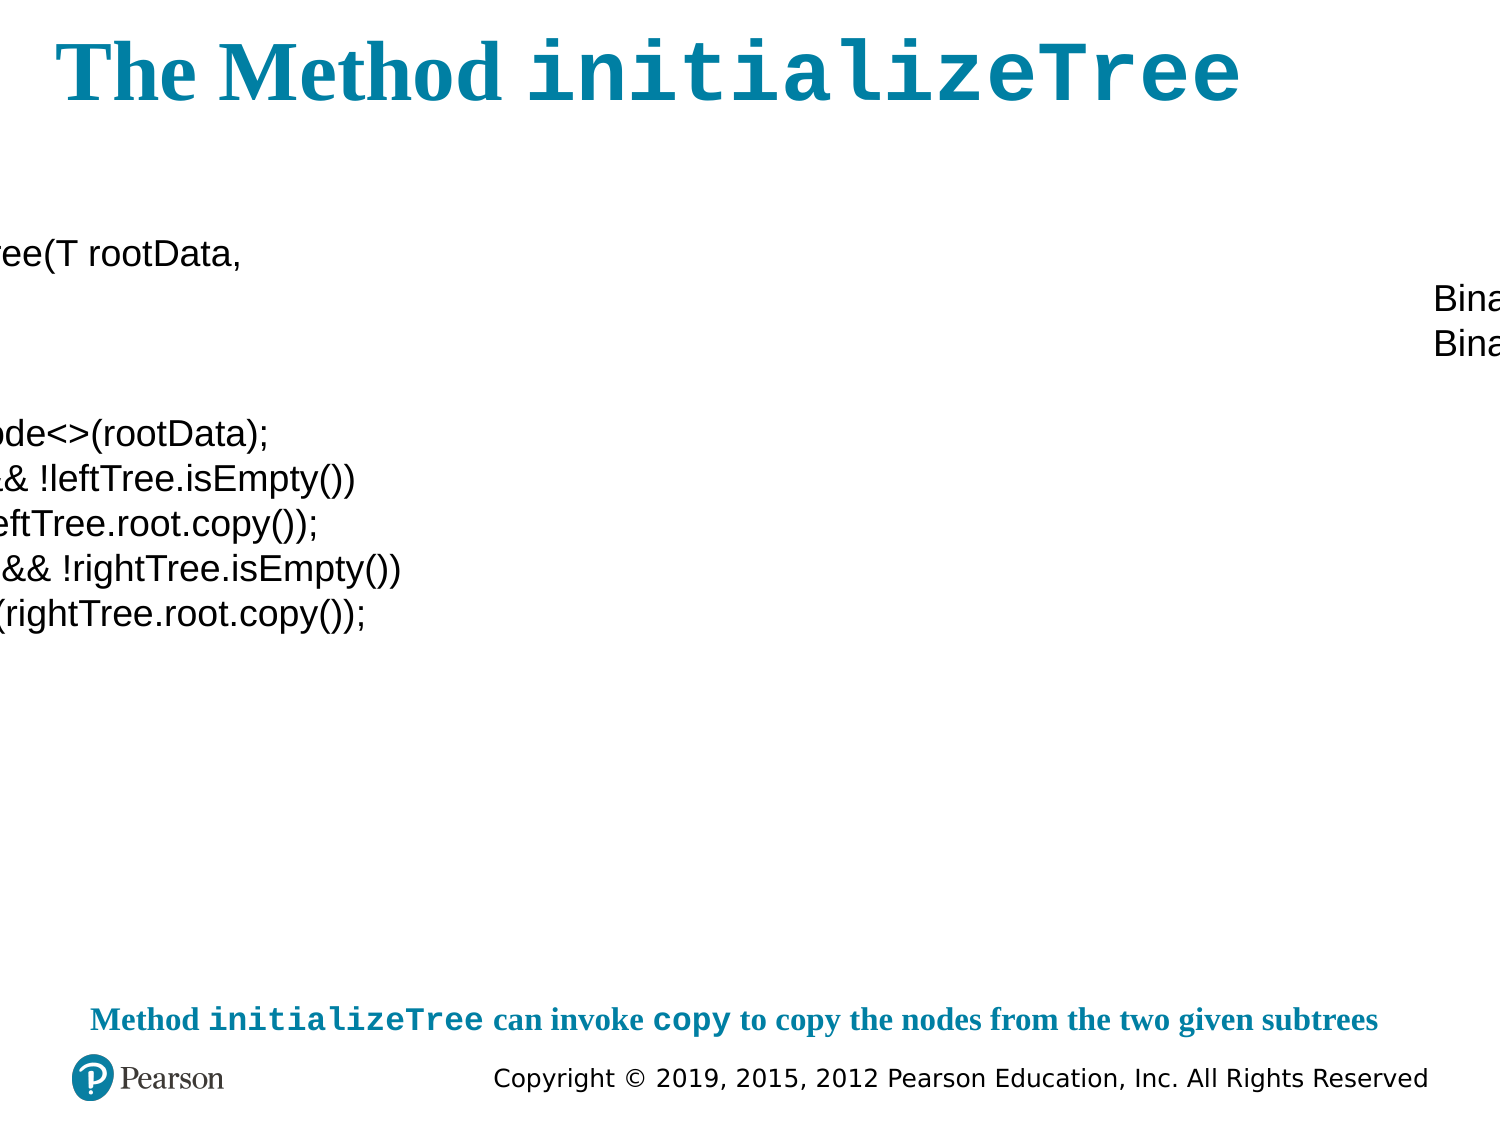

# The Method initializeTree
private void initializeTree(T rootData,
												BinaryTree<T> leftTree,
									 			BinaryTree<T> rightTree)
{
   root = new BinaryNode<>(rootData);
   if ((leftTree != null) && !leftTree.isEmpty())
      root.setLeftChild(leftTree.root.copy());
   if ((rightTree != null) && !rightTree.isEmpty())
      root.setRightChild(rightTree.root.copy());
} // end initializeTree
Method initializeTree can invoke copy to copy the nodes from the two given subtrees